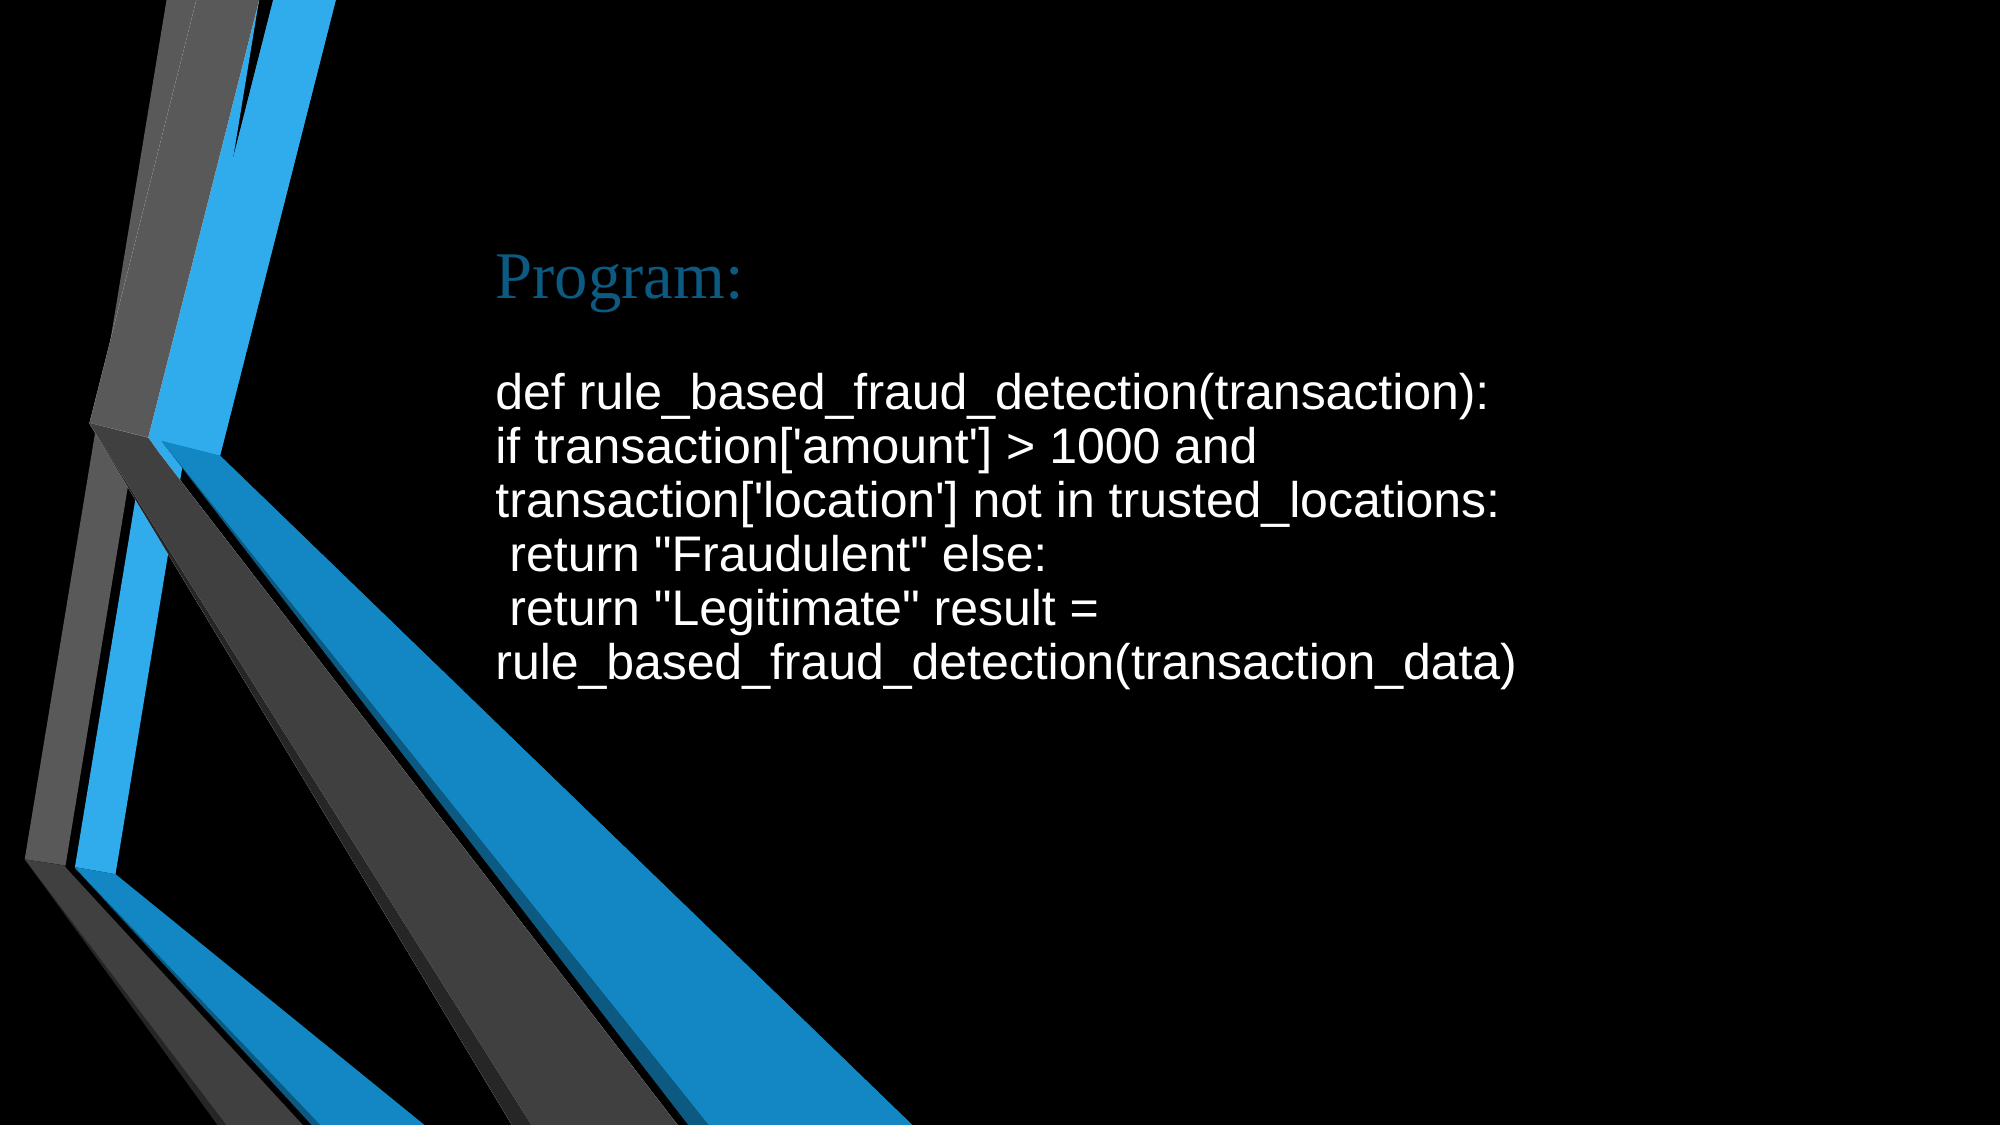

# Program: def rule_based_fraud_detection(transaction): if transaction['amount'] > 1000 and transaction['location'] not in trusted_locations:  return "Fraudulent" else:  return "Legitimate" result = rule_based_fraud_detection(transaction_data)